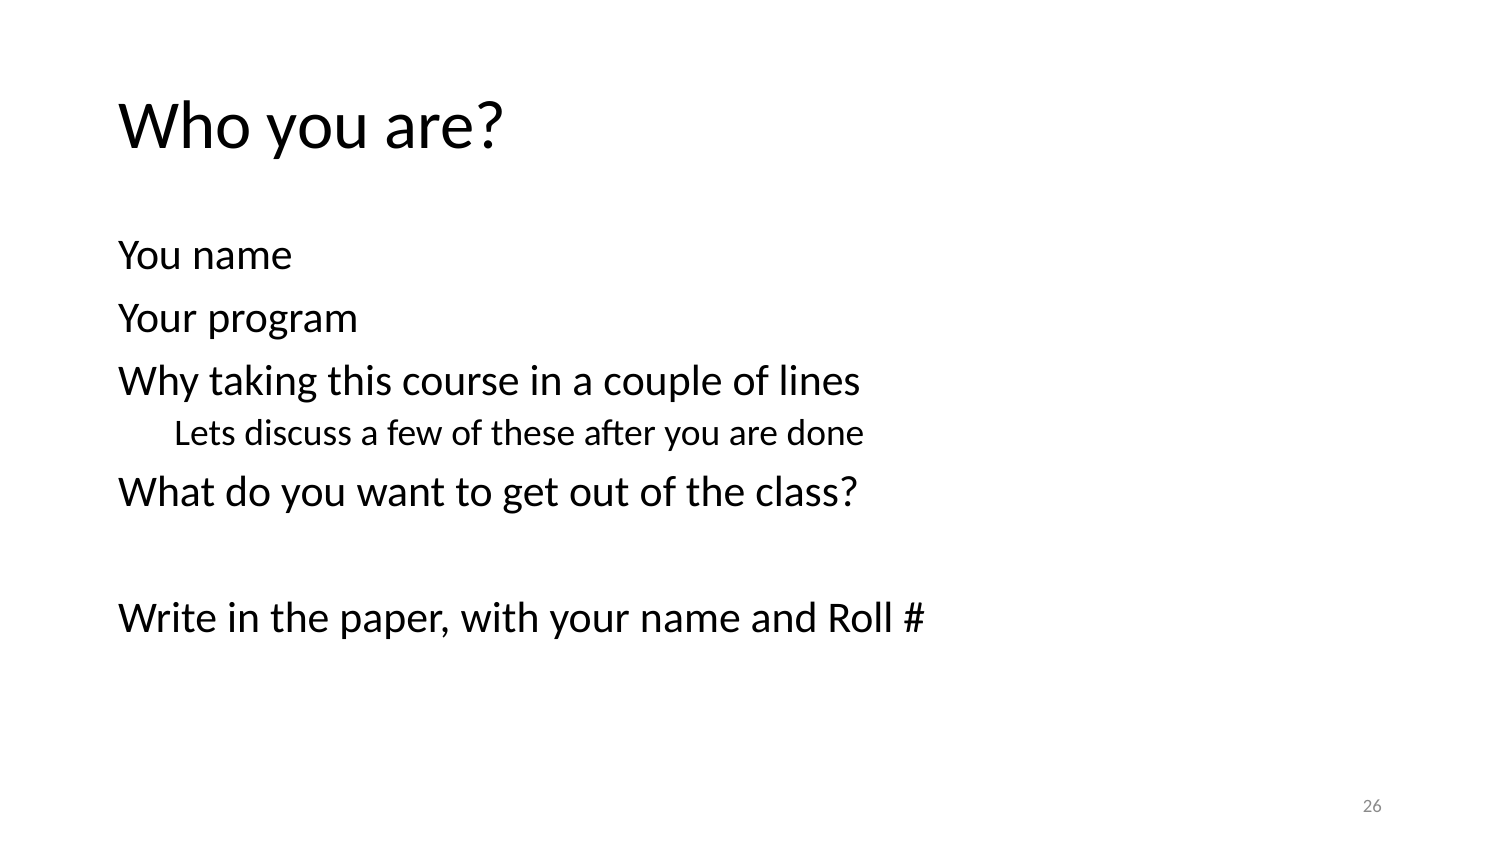

# Who you are?
You name
Your program
Why taking this course in a couple of lines
Lets discuss a few of these after you are done
What do you want to get out of the class?

Write in the paper, with your name and Roll #
26